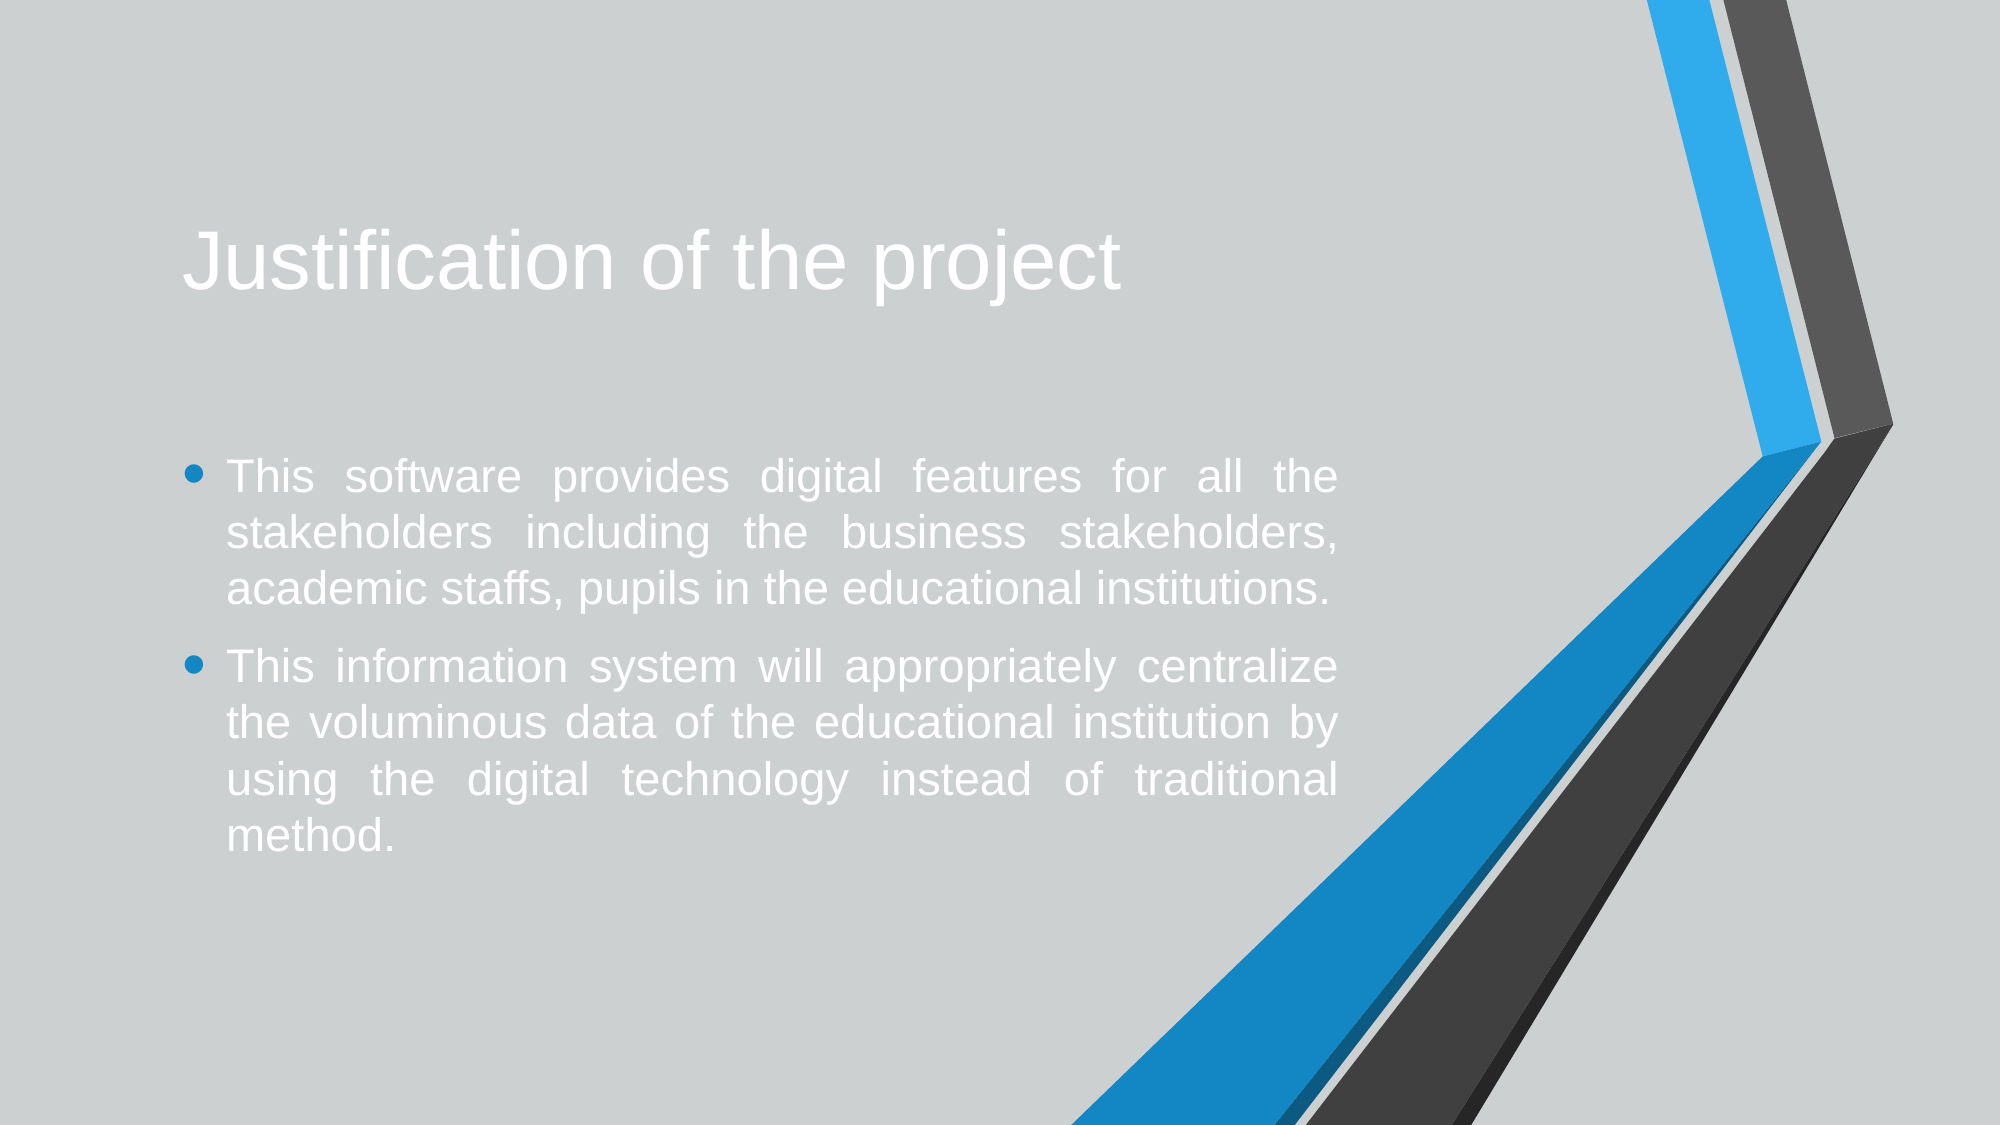

# Justification of the project
This software provides digital features for all the stakeholders including the business stakeholders, academic staffs, pupils in the educational institutions.
This information system will appropriately centralize the voluminous data of the educational institution by using the digital technology instead of traditional method.